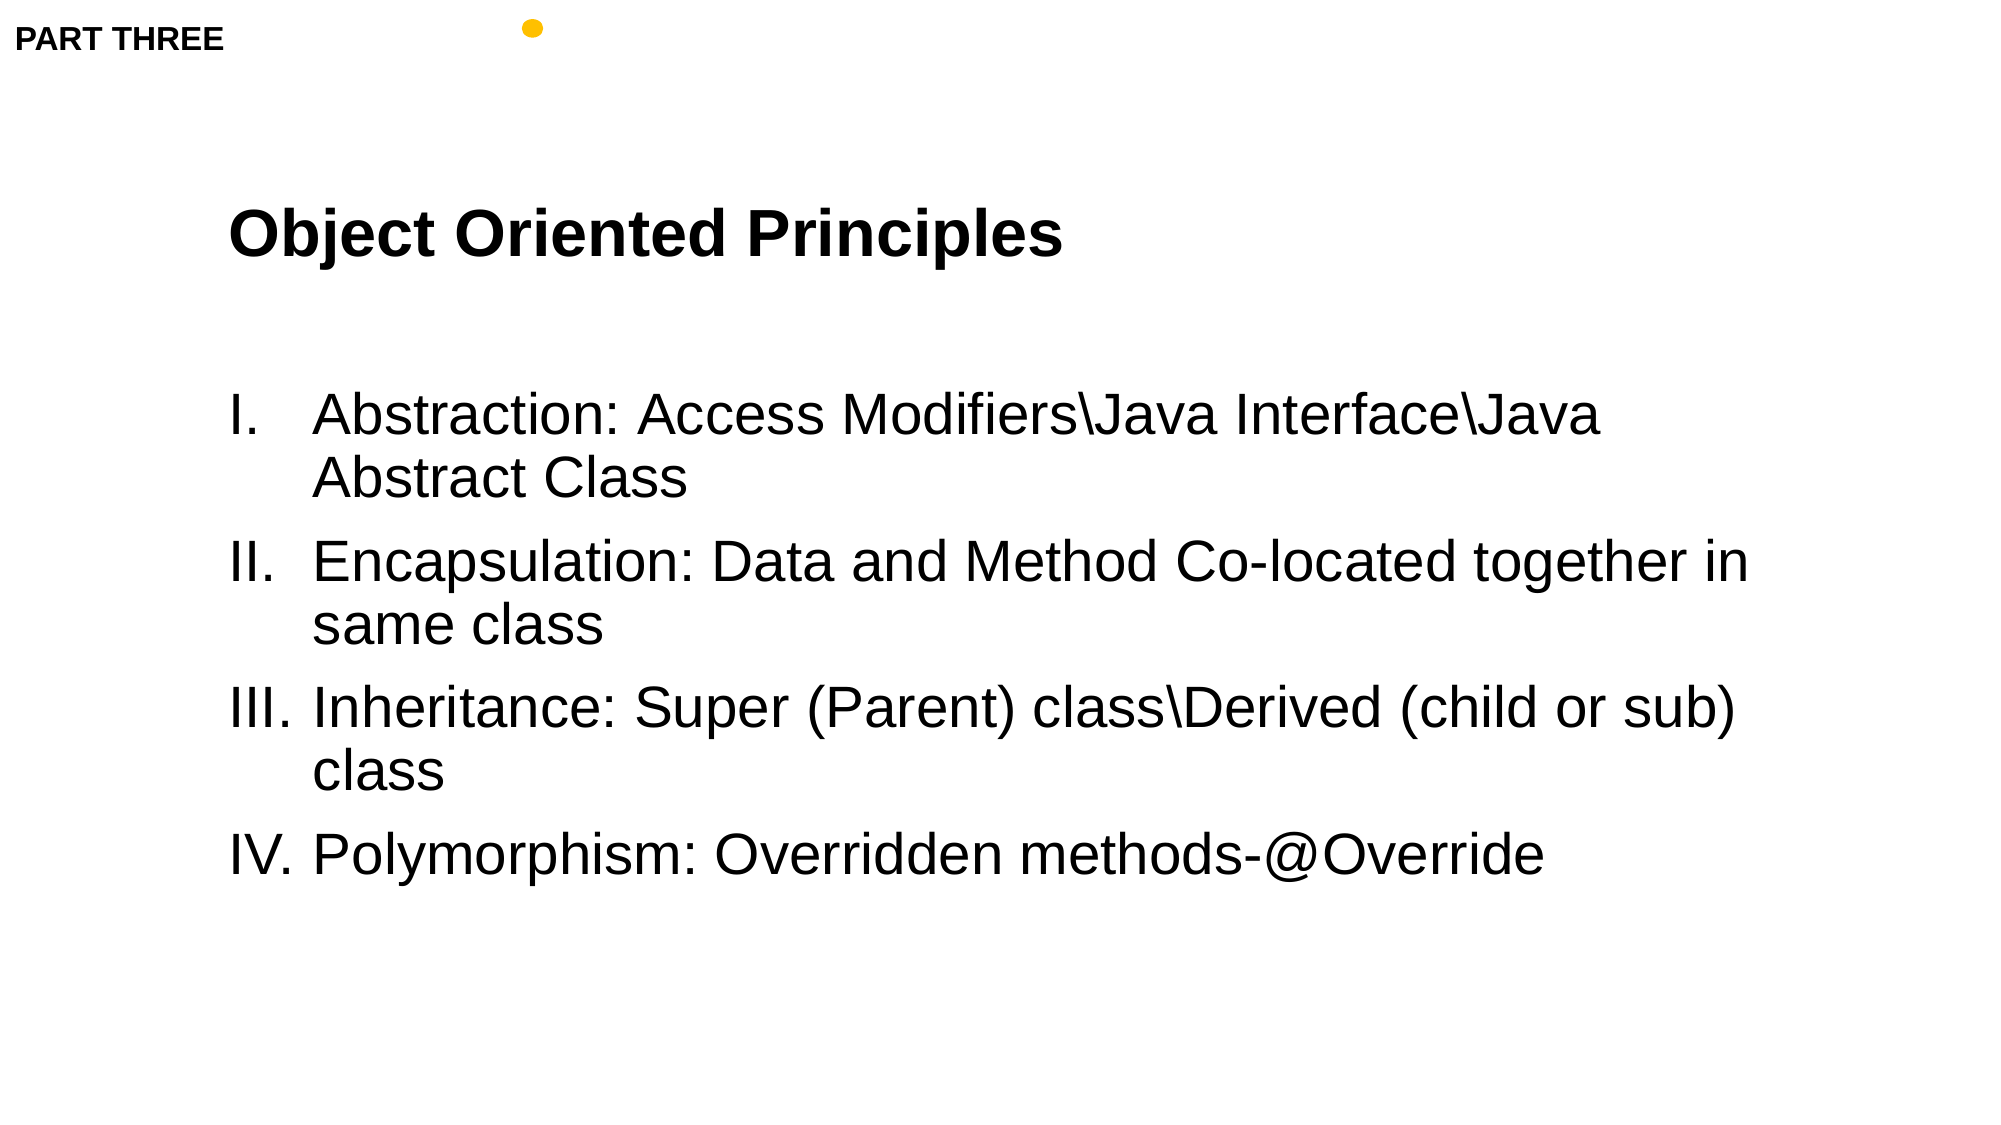

PART THREE

Object Oriented Principles

Abstraction: Access Modifiers\Java Interface\Java Abstract Class
Encapsulation: Data and Method Co-located together in same class
Inheritance: Super (Parent) class\Derived (child or sub) class
Polymorphism: Overridden methods-@Override